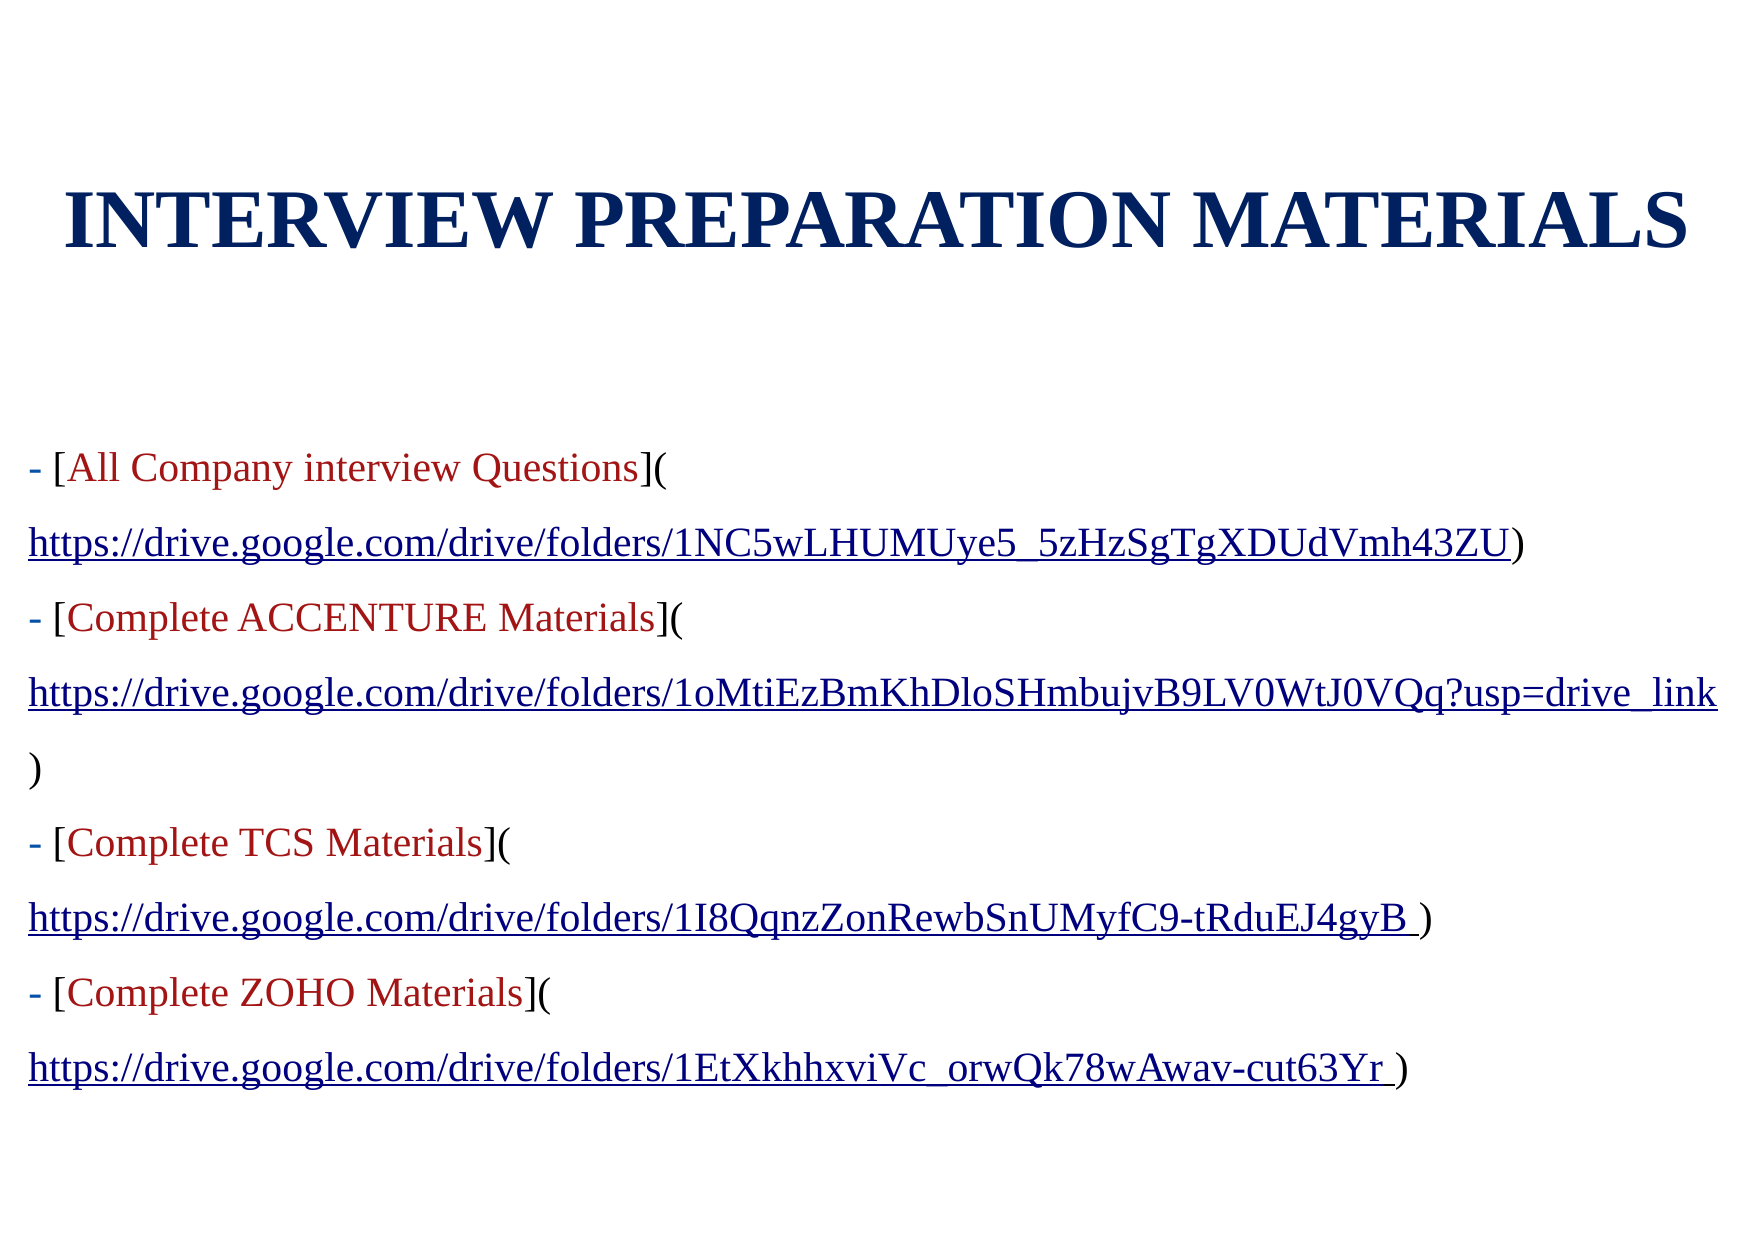

INTERVIEW PREPARATION MATERIALS
- [All Company interview Questions](https://drive.google.com/drive/folders/1NC5wLHUMUye5_5zHzSgTgXDUdVmh43ZU)
- [Complete ACCENTURE Materials](https://drive.google.com/drive/folders/1oMtiEzBmKhDloSHmbujvB9LV0WtJ0VQq?usp=drive_link )
- [Complete TCS Materials](https://drive.google.com/drive/folders/1I8QqnzZonRewbSnUMyfC9-tRduEJ4gyB )
- [Complete ZOHO Materials](https://drive.google.com/drive/folders/1EtXkhhxviVc_orwQk78wAwav-cut63Yr )